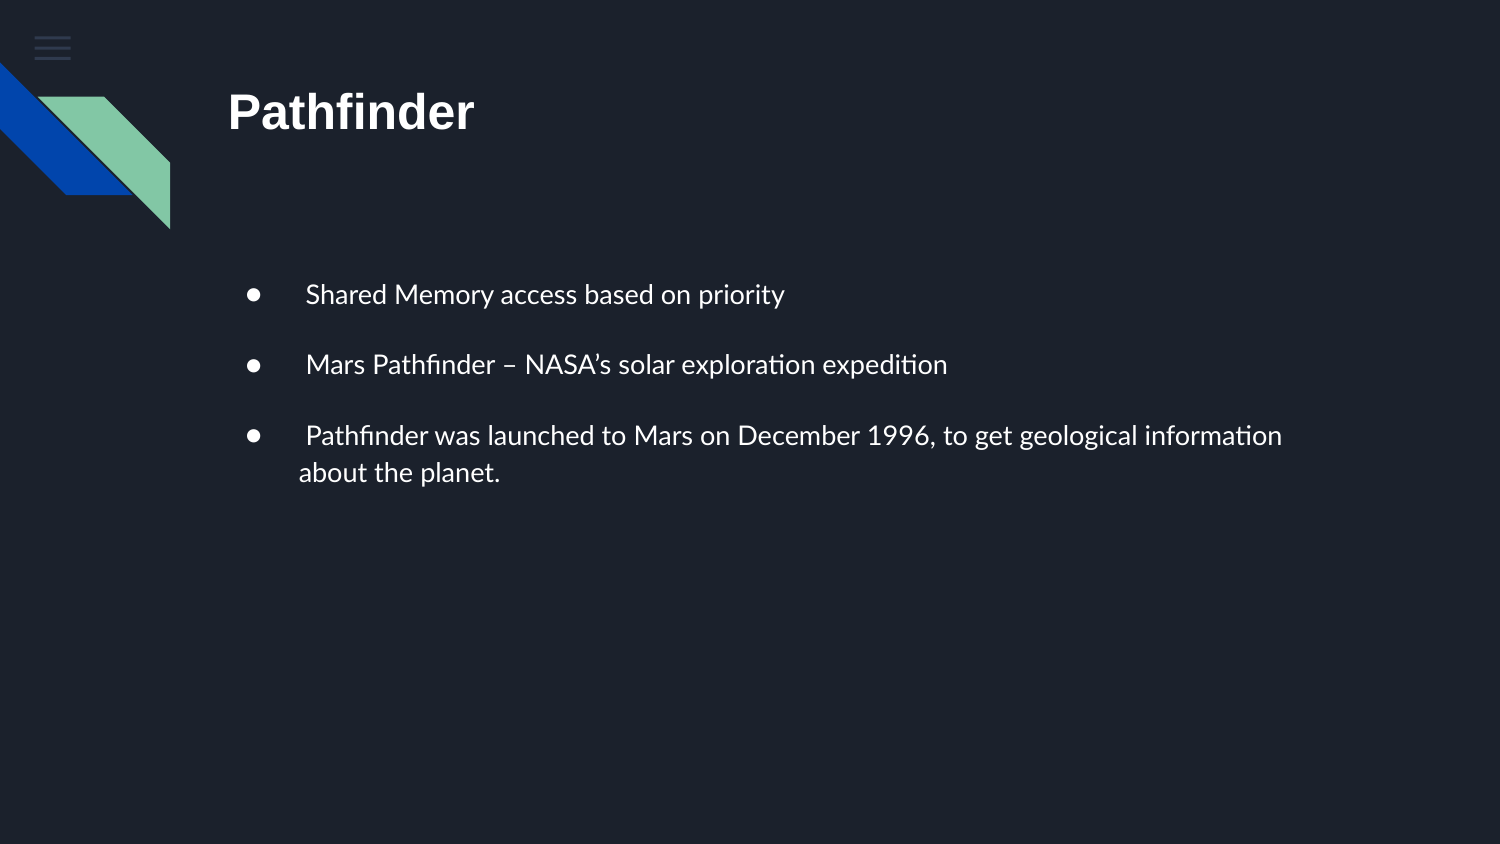

# Pathfinder
 Shared Memory access based on priority
 Mars Pathfinder – NASA’s solar exploration expedition
 Pathfinder was launched to Mars on December 1996, to get geological information about the planet.